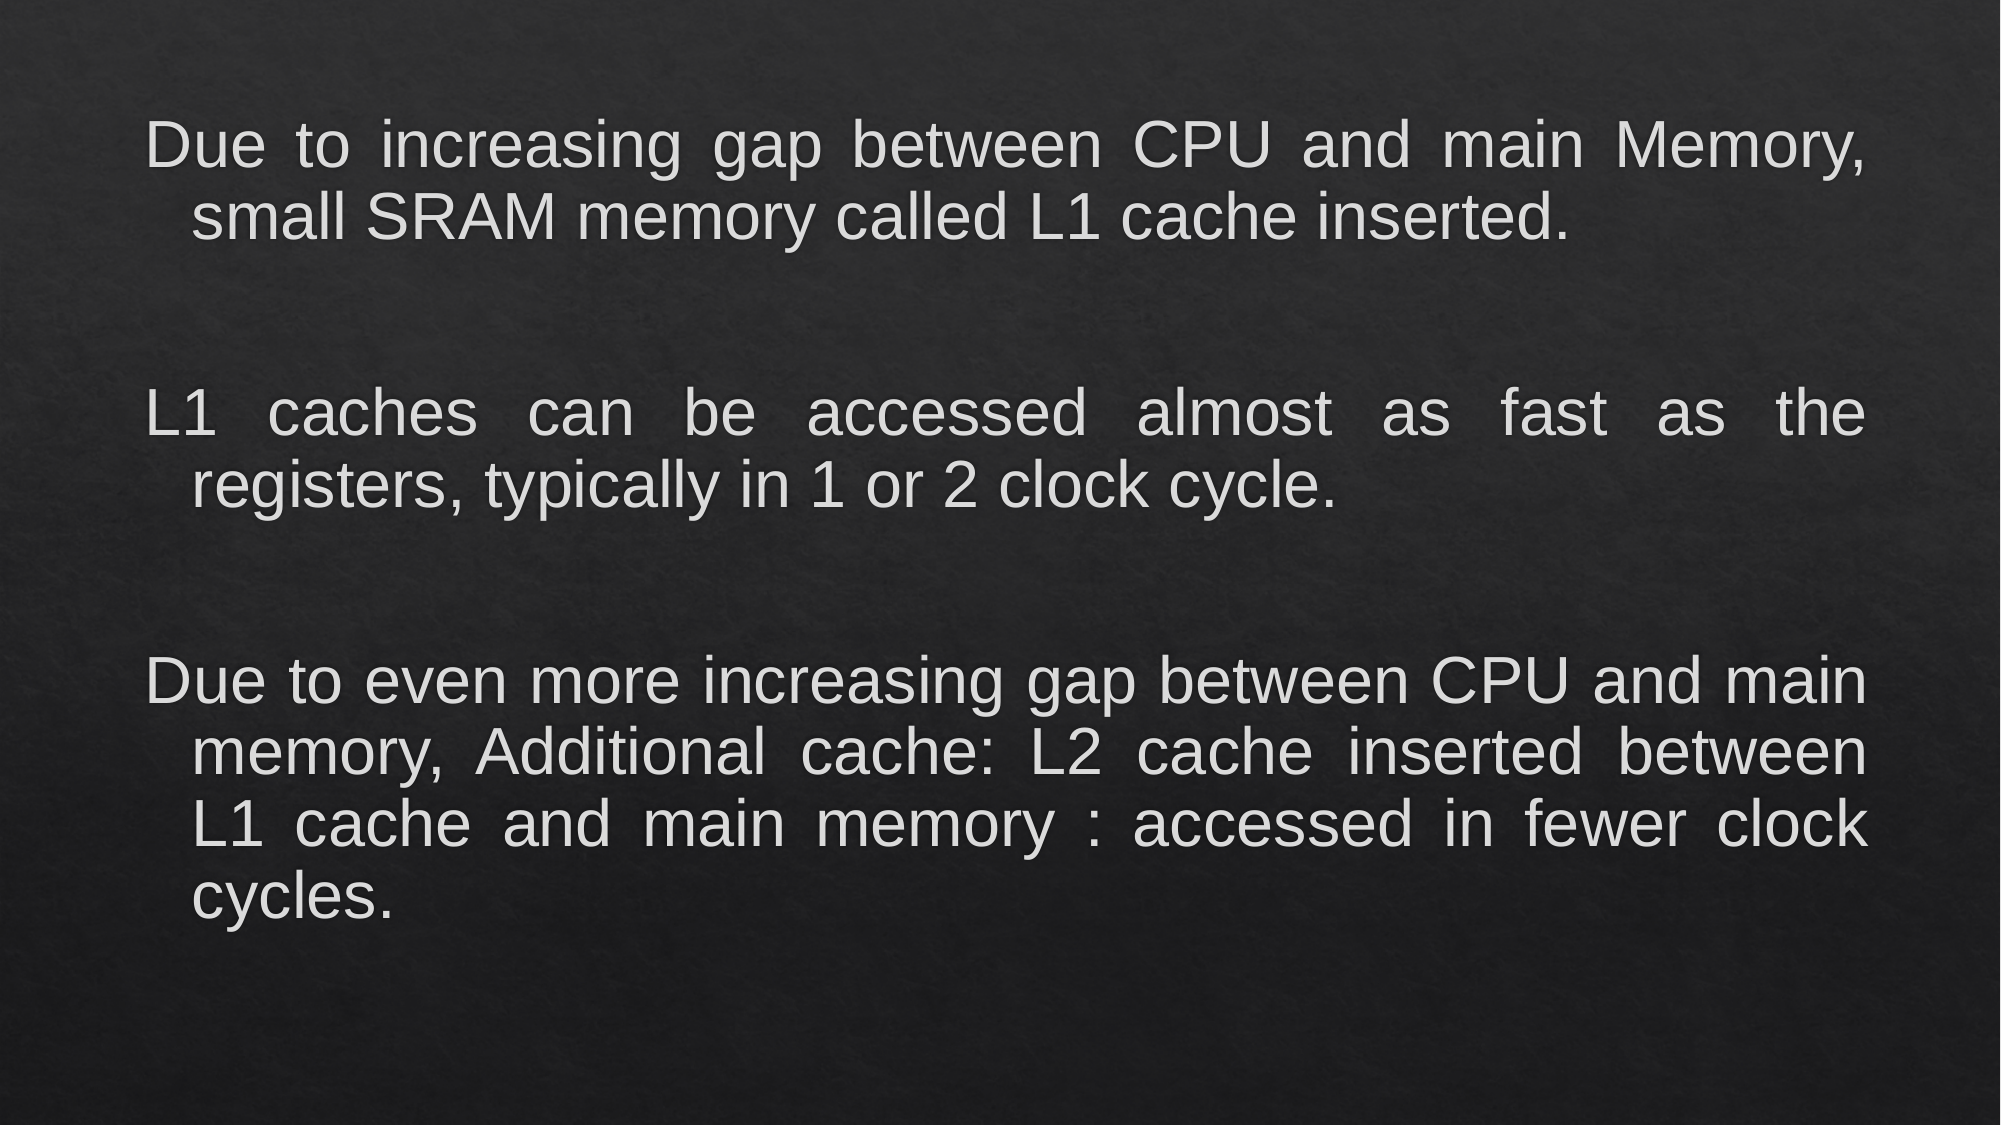

Due to increasing gap between CPU and main Memory, small SRAM memory called L1 cache inserted.

L1 caches can be accessed almost as fast as the registers, typically in 1 or 2 clock cycle.

Due to even more increasing gap between CPU and main memory, Additional cache: L2 cache inserted between L1 cache and main memory : accessed in fewer clock cycles.